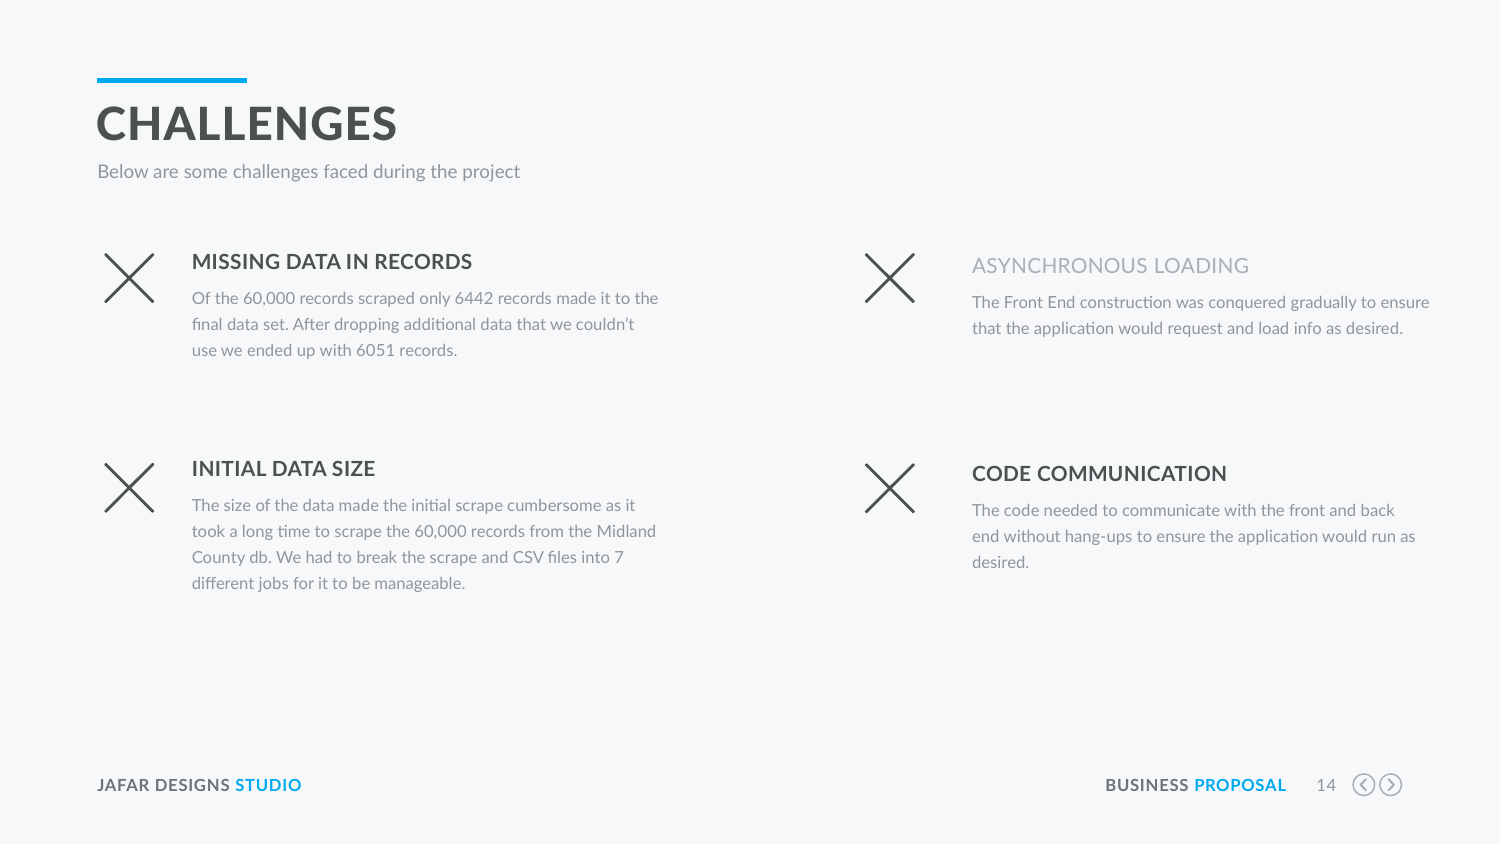

Challenges
Below are some challenges faced during the project
Missing data in records
Of the 60,000 records scraped only 6442 records made it to the final data set. After dropping additional data that we couldn’t use we ended up with 6051 records.
Initial data size
The size of the data made the initial scrape cumbersome as it took a long time to scrape the 60,000 records from the Midland County db. We had to break the scrape and CSV files into 7 different jobs for it to be manageable.
asynchronous Loading
The Front End construction was conquered gradually to ensure that the application would request and load info as desired.
Code communication
The code needed to communicate with the front and back end without hang-ups to ensure the application would run as desired.